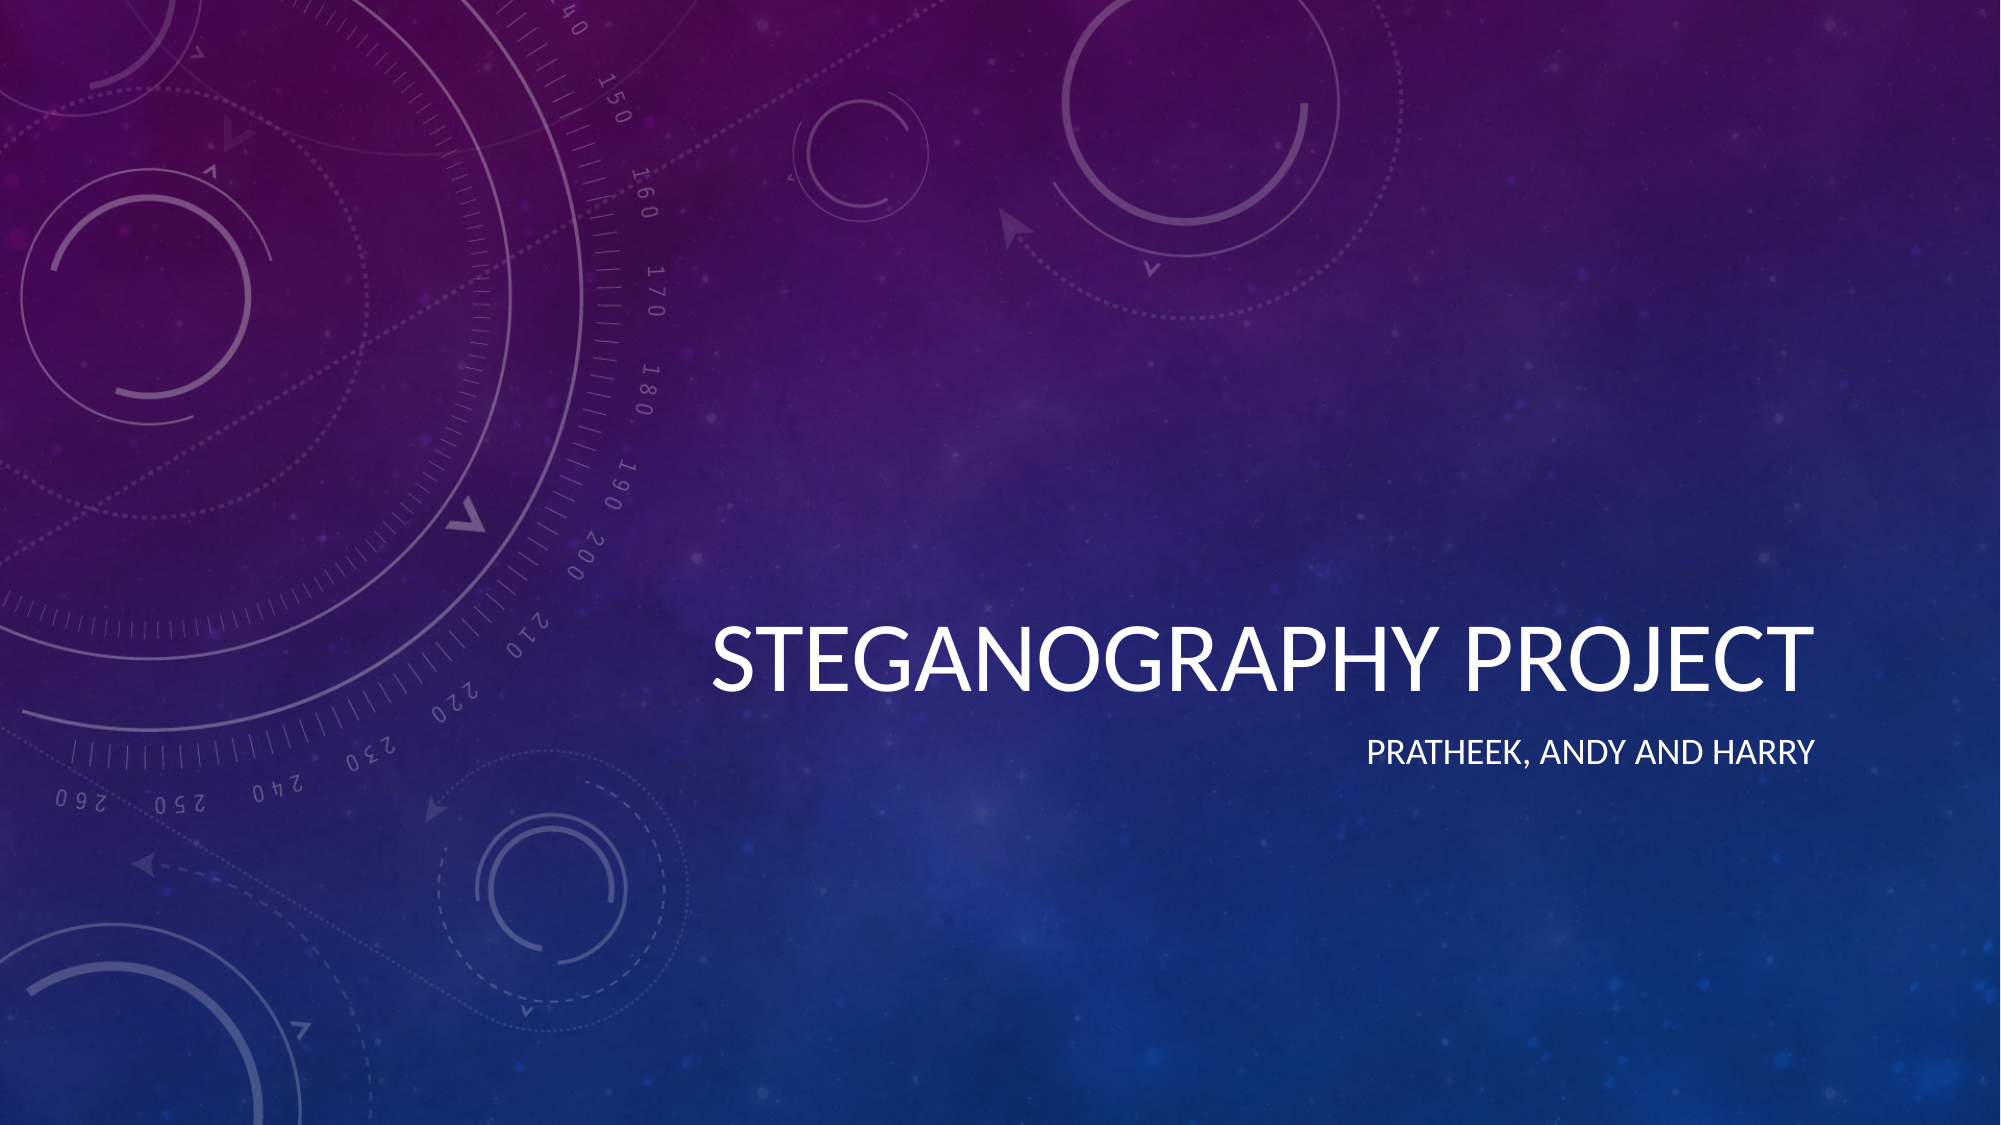

# Steganography Project
Pratheek, Andy and Harry